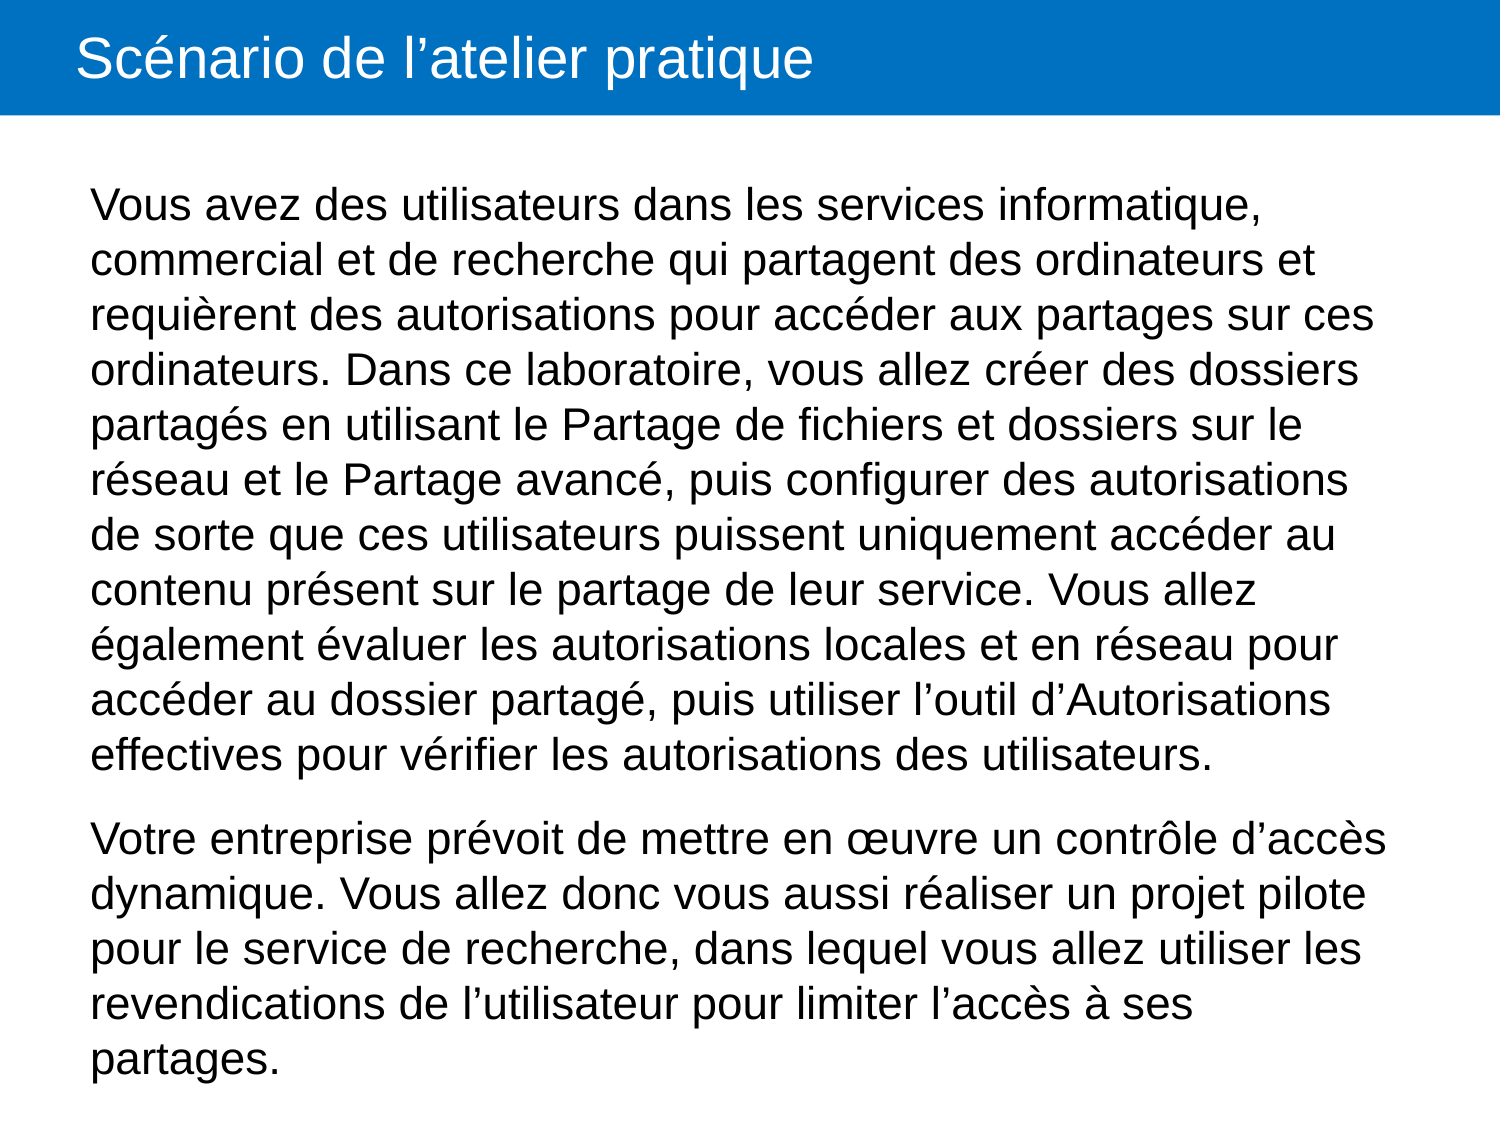

# Scénario de l’atelier pratique
Vous avez des utilisateurs dans les services informatique, commercial et de recherche qui partagent des ordinateurs et requièrent des autorisations pour accéder aux partages sur ces ordinateurs. Dans ce laboratoire, vous allez créer des dossiers partagés en utilisant le Partage de fichiers et dossiers sur le réseau et le Partage avancé, puis configurer des autorisations de sorte que ces utilisateurs puissent uniquement accéder au contenu présent sur le partage de leur service. Vous allez également évaluer les autorisations locales et en réseau pour accéder au dossier partagé, puis utiliser l’outil d’Autorisations effectives pour vérifier les autorisations des utilisateurs.
Votre entreprise prévoit de mettre en œuvre un contrôle d’accès dynamique. Vous allez donc vous aussi réaliser un projet pilote pour le service de recherche, dans lequel vous allez utiliser les revendications de l’utilisateur pour limiter l’accès à ses partages.